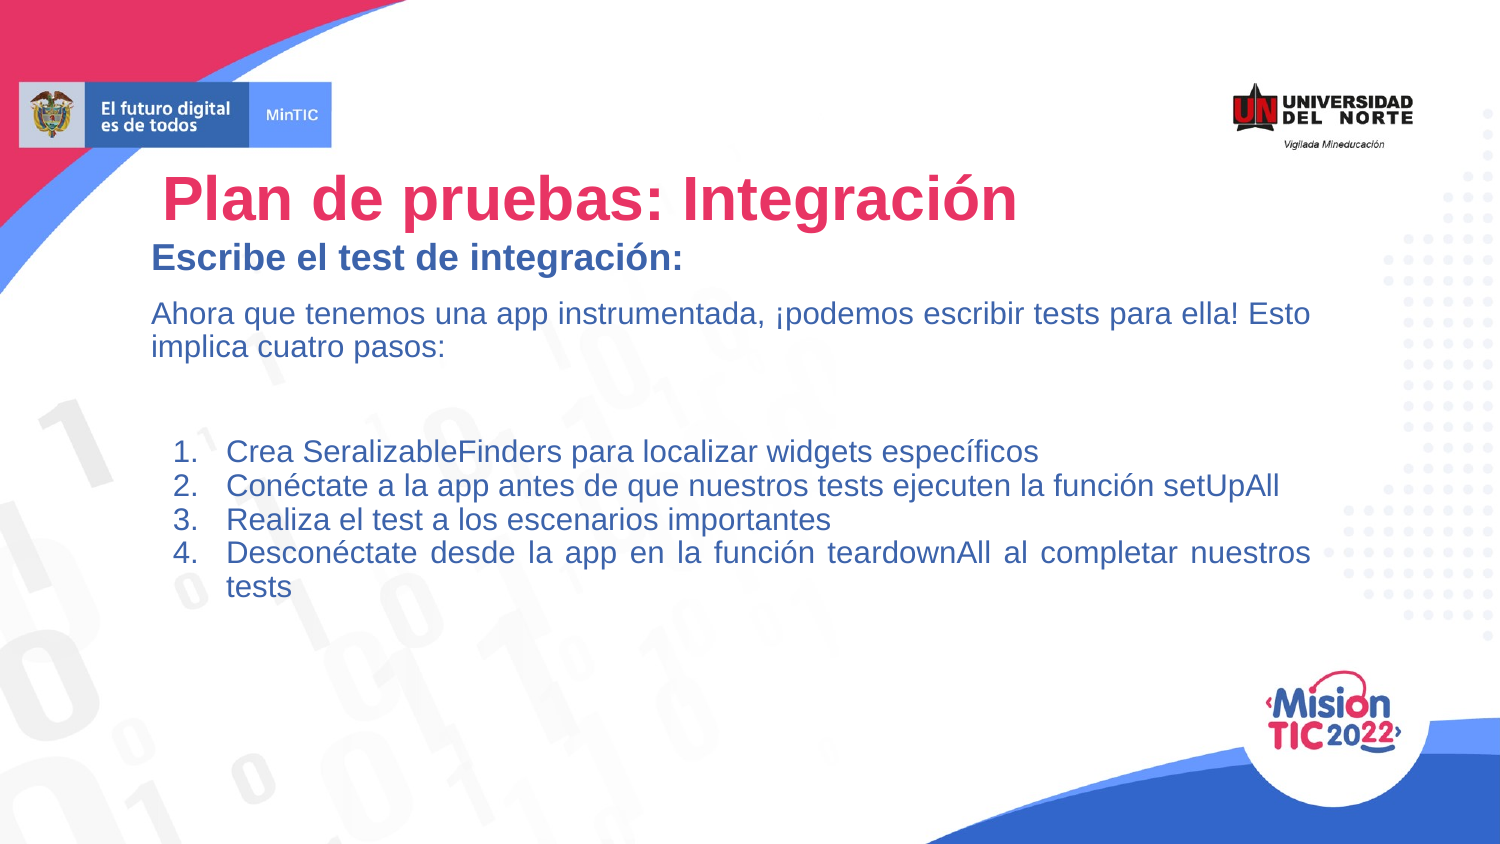

Plan de pruebas: Integración
Escribe el test de integración:
Ahora que tenemos una app instrumentada, ¡podemos escribir tests para ella! Esto implica cuatro pasos:

Crea SeralizableFinders para localizar widgets específicos
Conéctate a la app antes de que nuestros tests ejecuten la función setUpAll
Realiza el test a los escenarios importantes
Desconéctate desde la app en la función teardownAll al completar nuestros tests

.